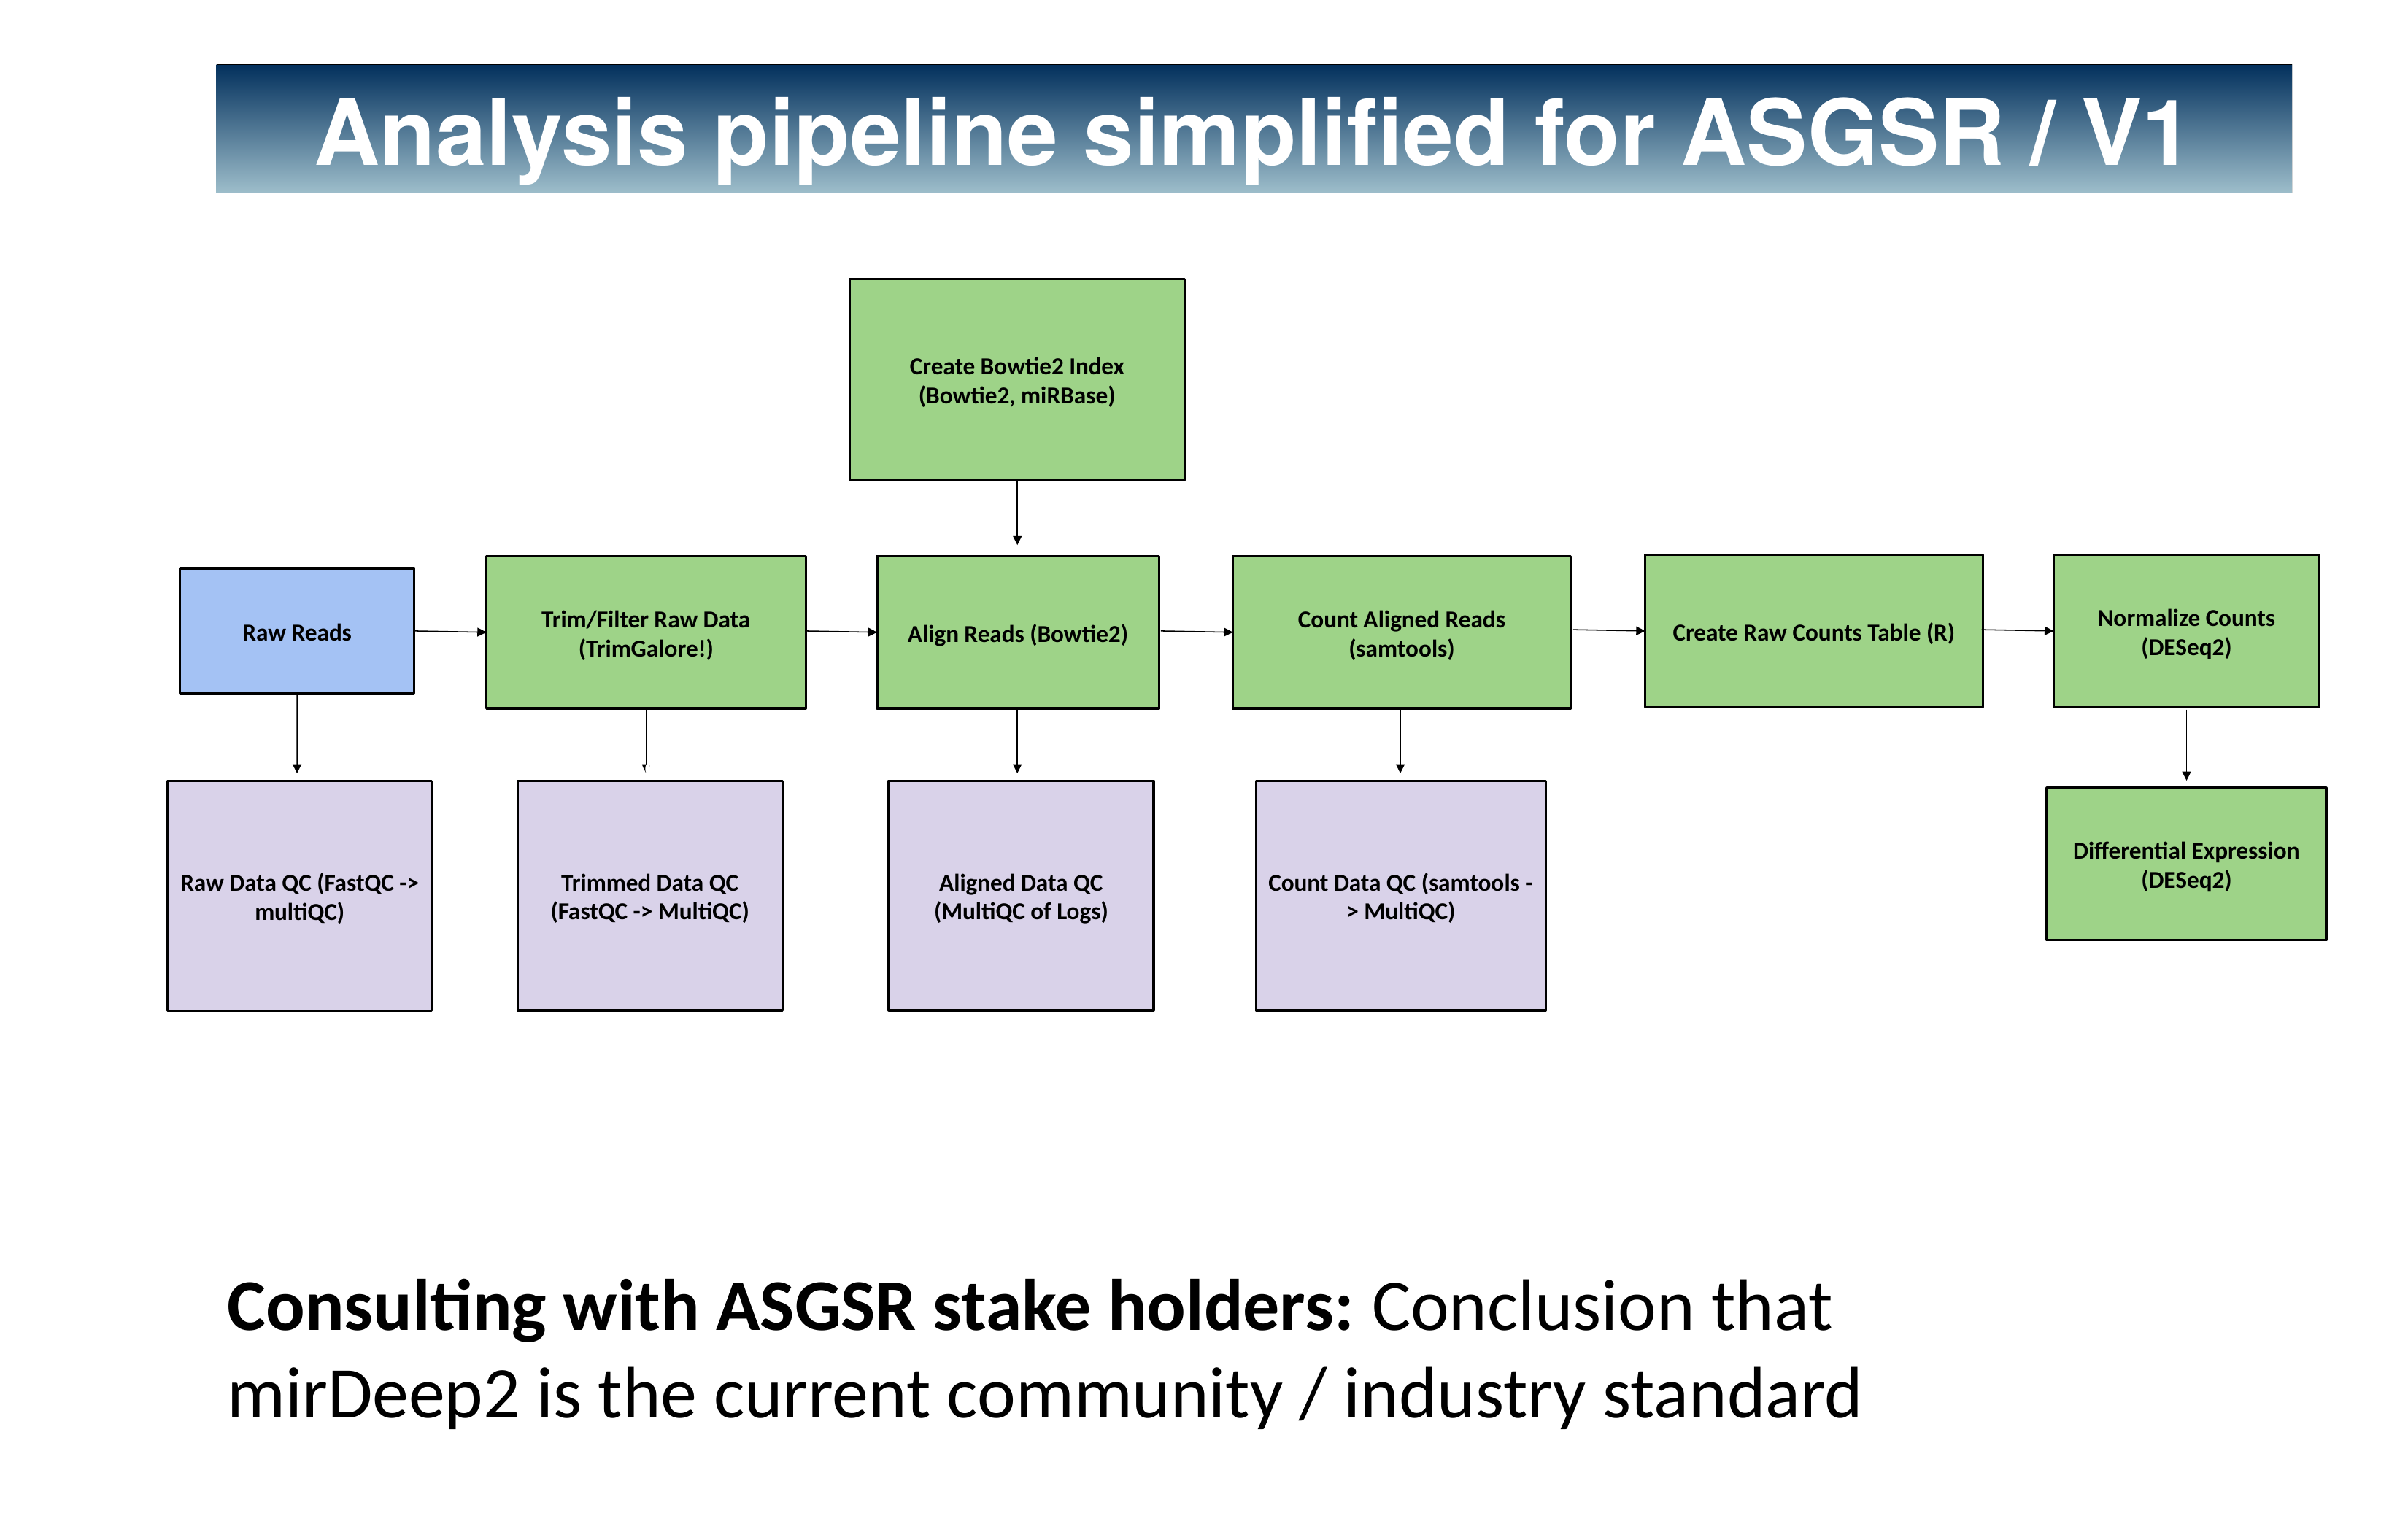

Analysis pipeline simplified for ASGSR / V1
Create Bowtie2 Index (Bowtie2, miRBase)
Create Raw Counts Table (R)
Normalize Counts (DESeq2)
Trim/Filter Raw Data (TrimGalore!)
Align Reads (Bowtie2)
Count Aligned Reads (samtools)
Raw Reads
Trimmed Data QC (FastQC -> MultiQC)
Aligned Data QC (MultiQC of Logs)
Count Data QC (samtools -> MultiQC)
Raw Data QC (FastQC -> multiQC)
Differential Expression (DESeq2)
cnosult
Consulting with ASGSR stake holders: Conclusion that mirDeep2 is the current community / industry standard